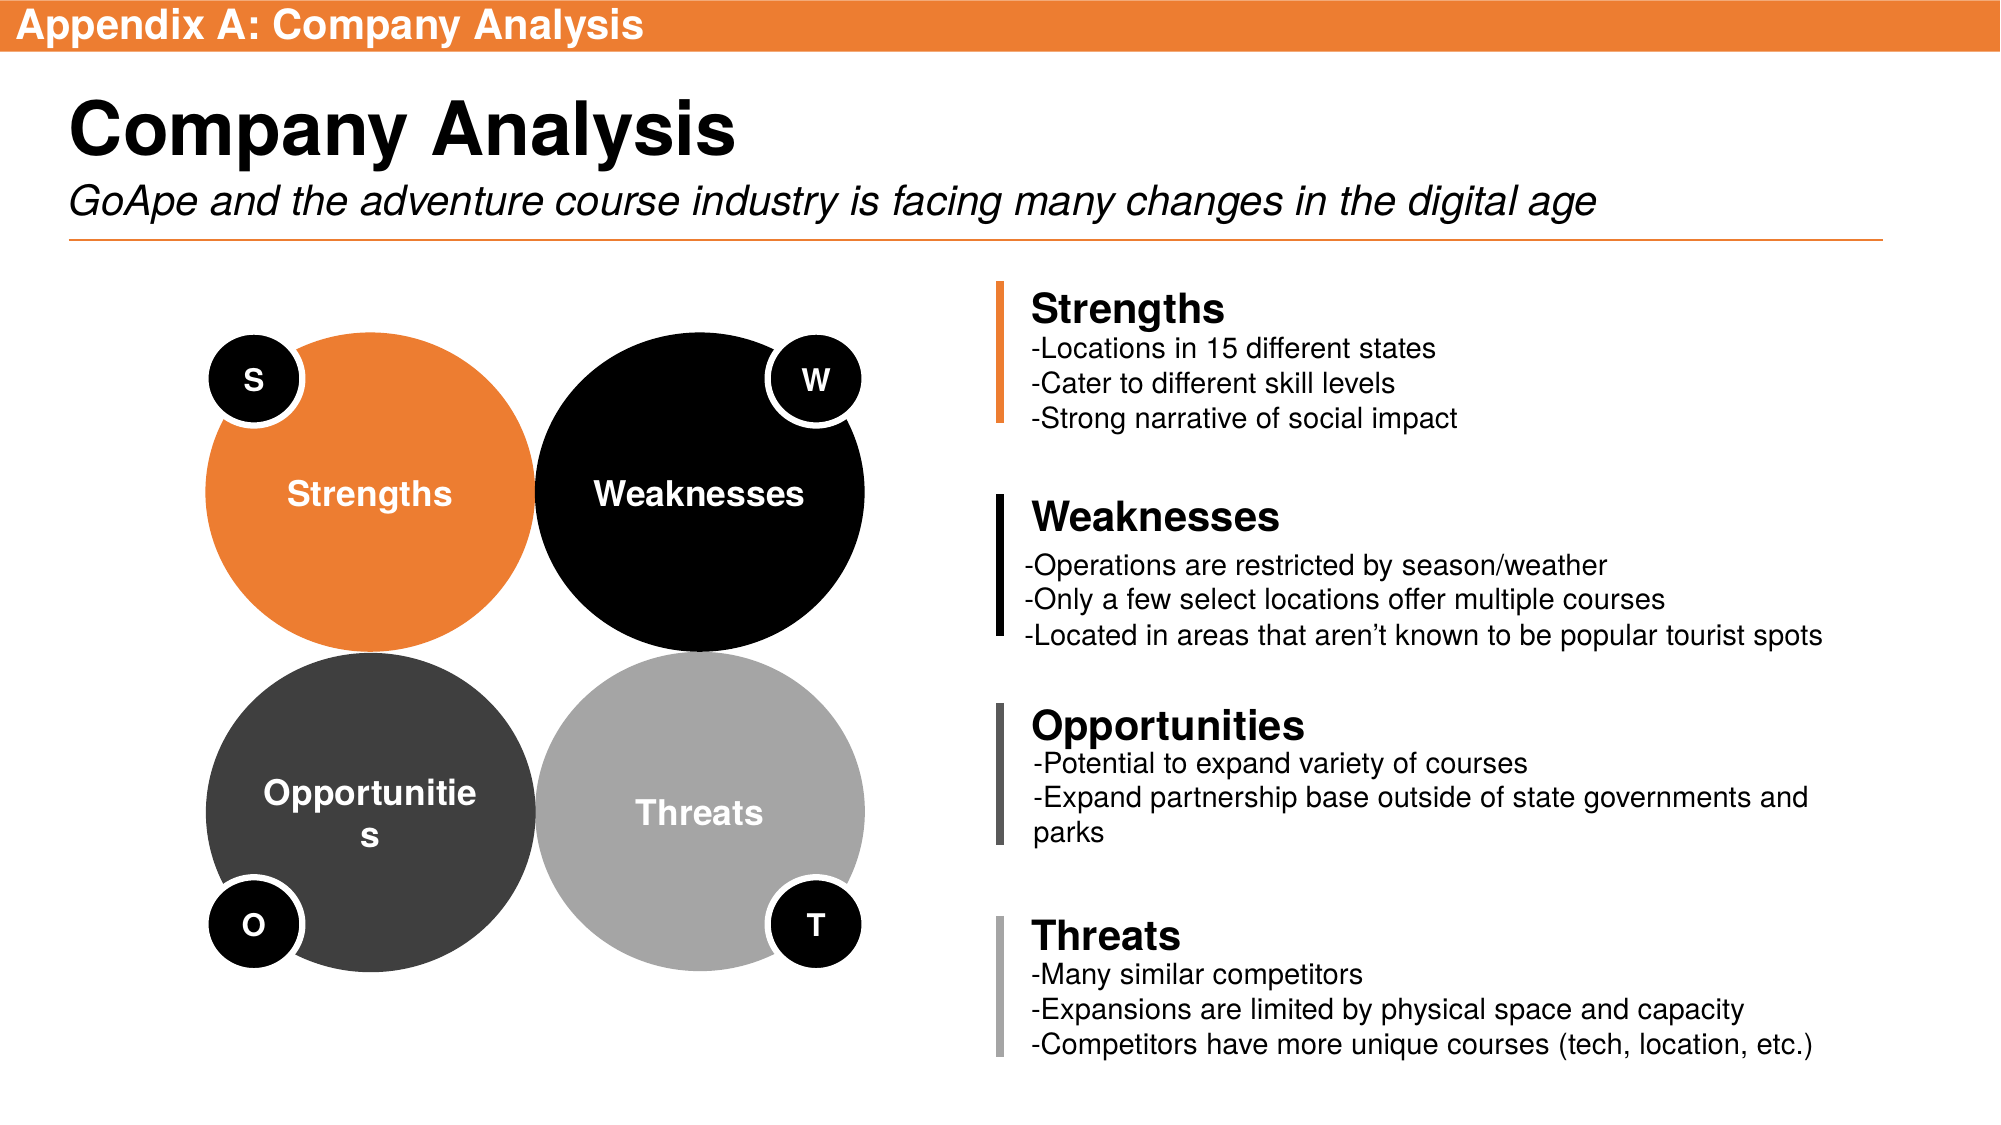

Appendix A: Company Analysis
# Company Analysis
GoApe and the adventure course industry is facing many changes in the digital age
Strengths
-Locations in 15 different states
-Cater to different skill levels
-Strong narrative of social impact

Weaknesses

Opportunities
-Potential to expand variety of courses
-Expand partnership base outside of state governments and parks
Threats
-Many similar competitors
-Expansions are limited by physical space and capacity
-Competitors have more unique courses (tech, location, etc.)
S
W
Strengths
Weaknesses
Opportunities
O
T

-Operations are restricted by season/weather
-Only a few select locations offer multiple courses
-Located in areas that aren’t known to be popular tourist spots

Threats